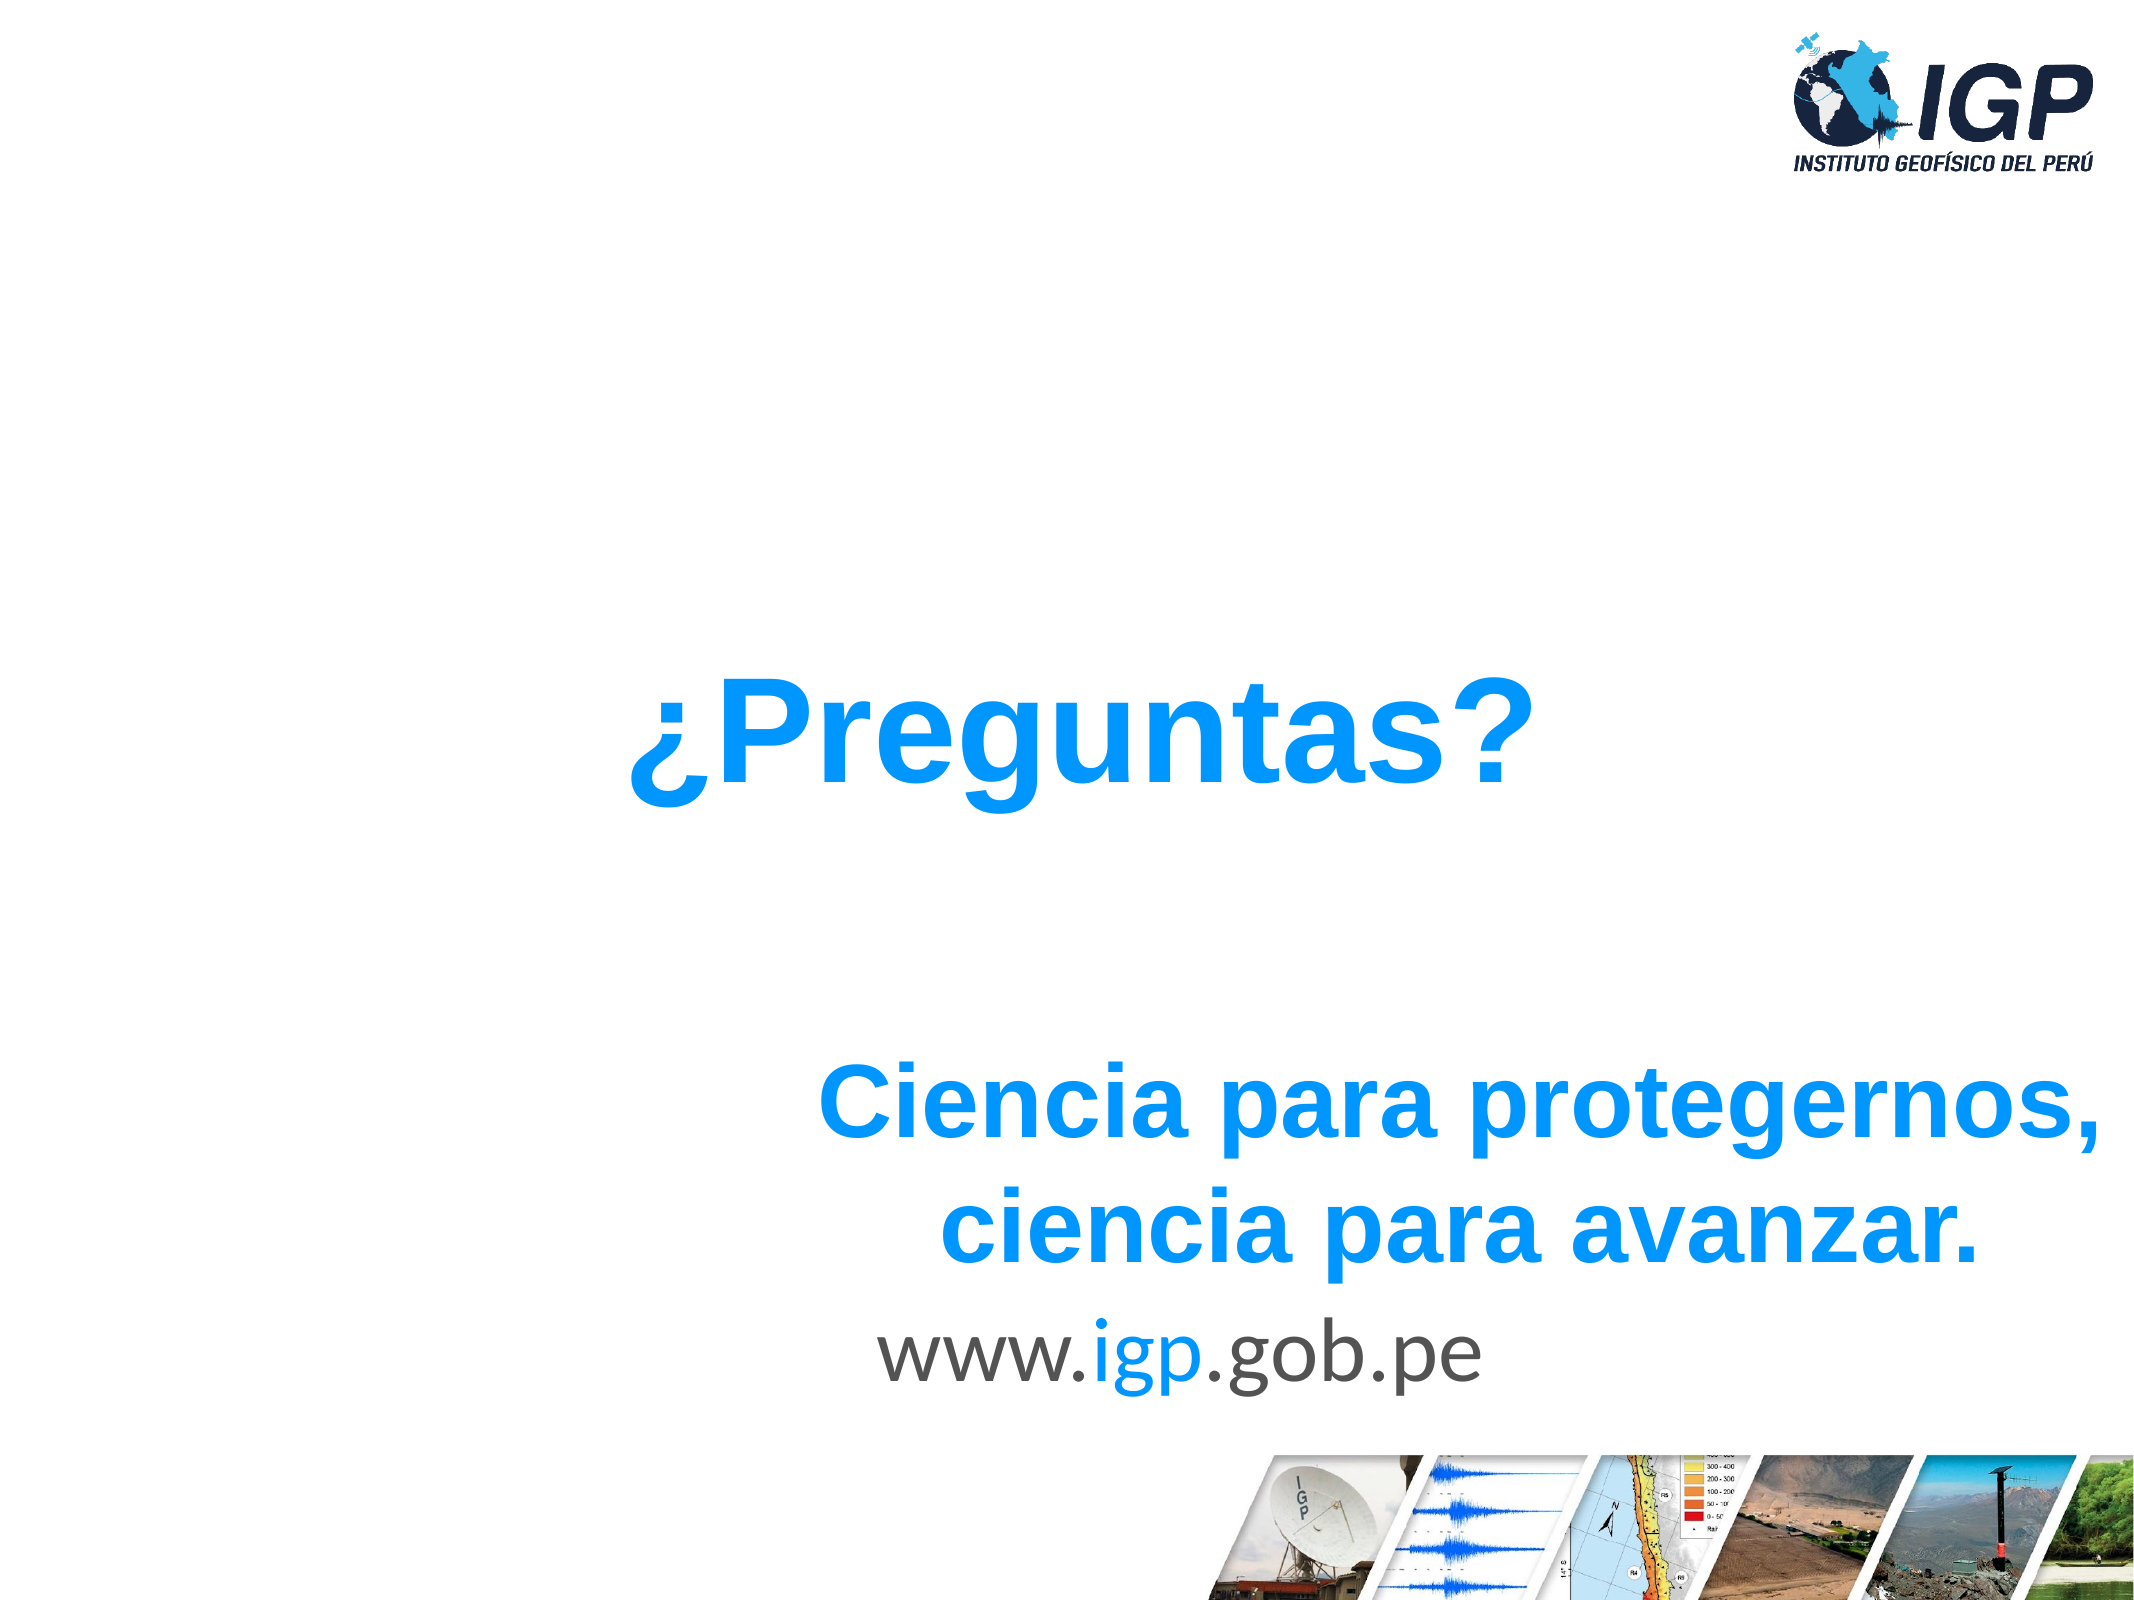

¿Preguntas?

Ciencia para protegernos,
ciencia para avanzar.
www.igp.gob.pe